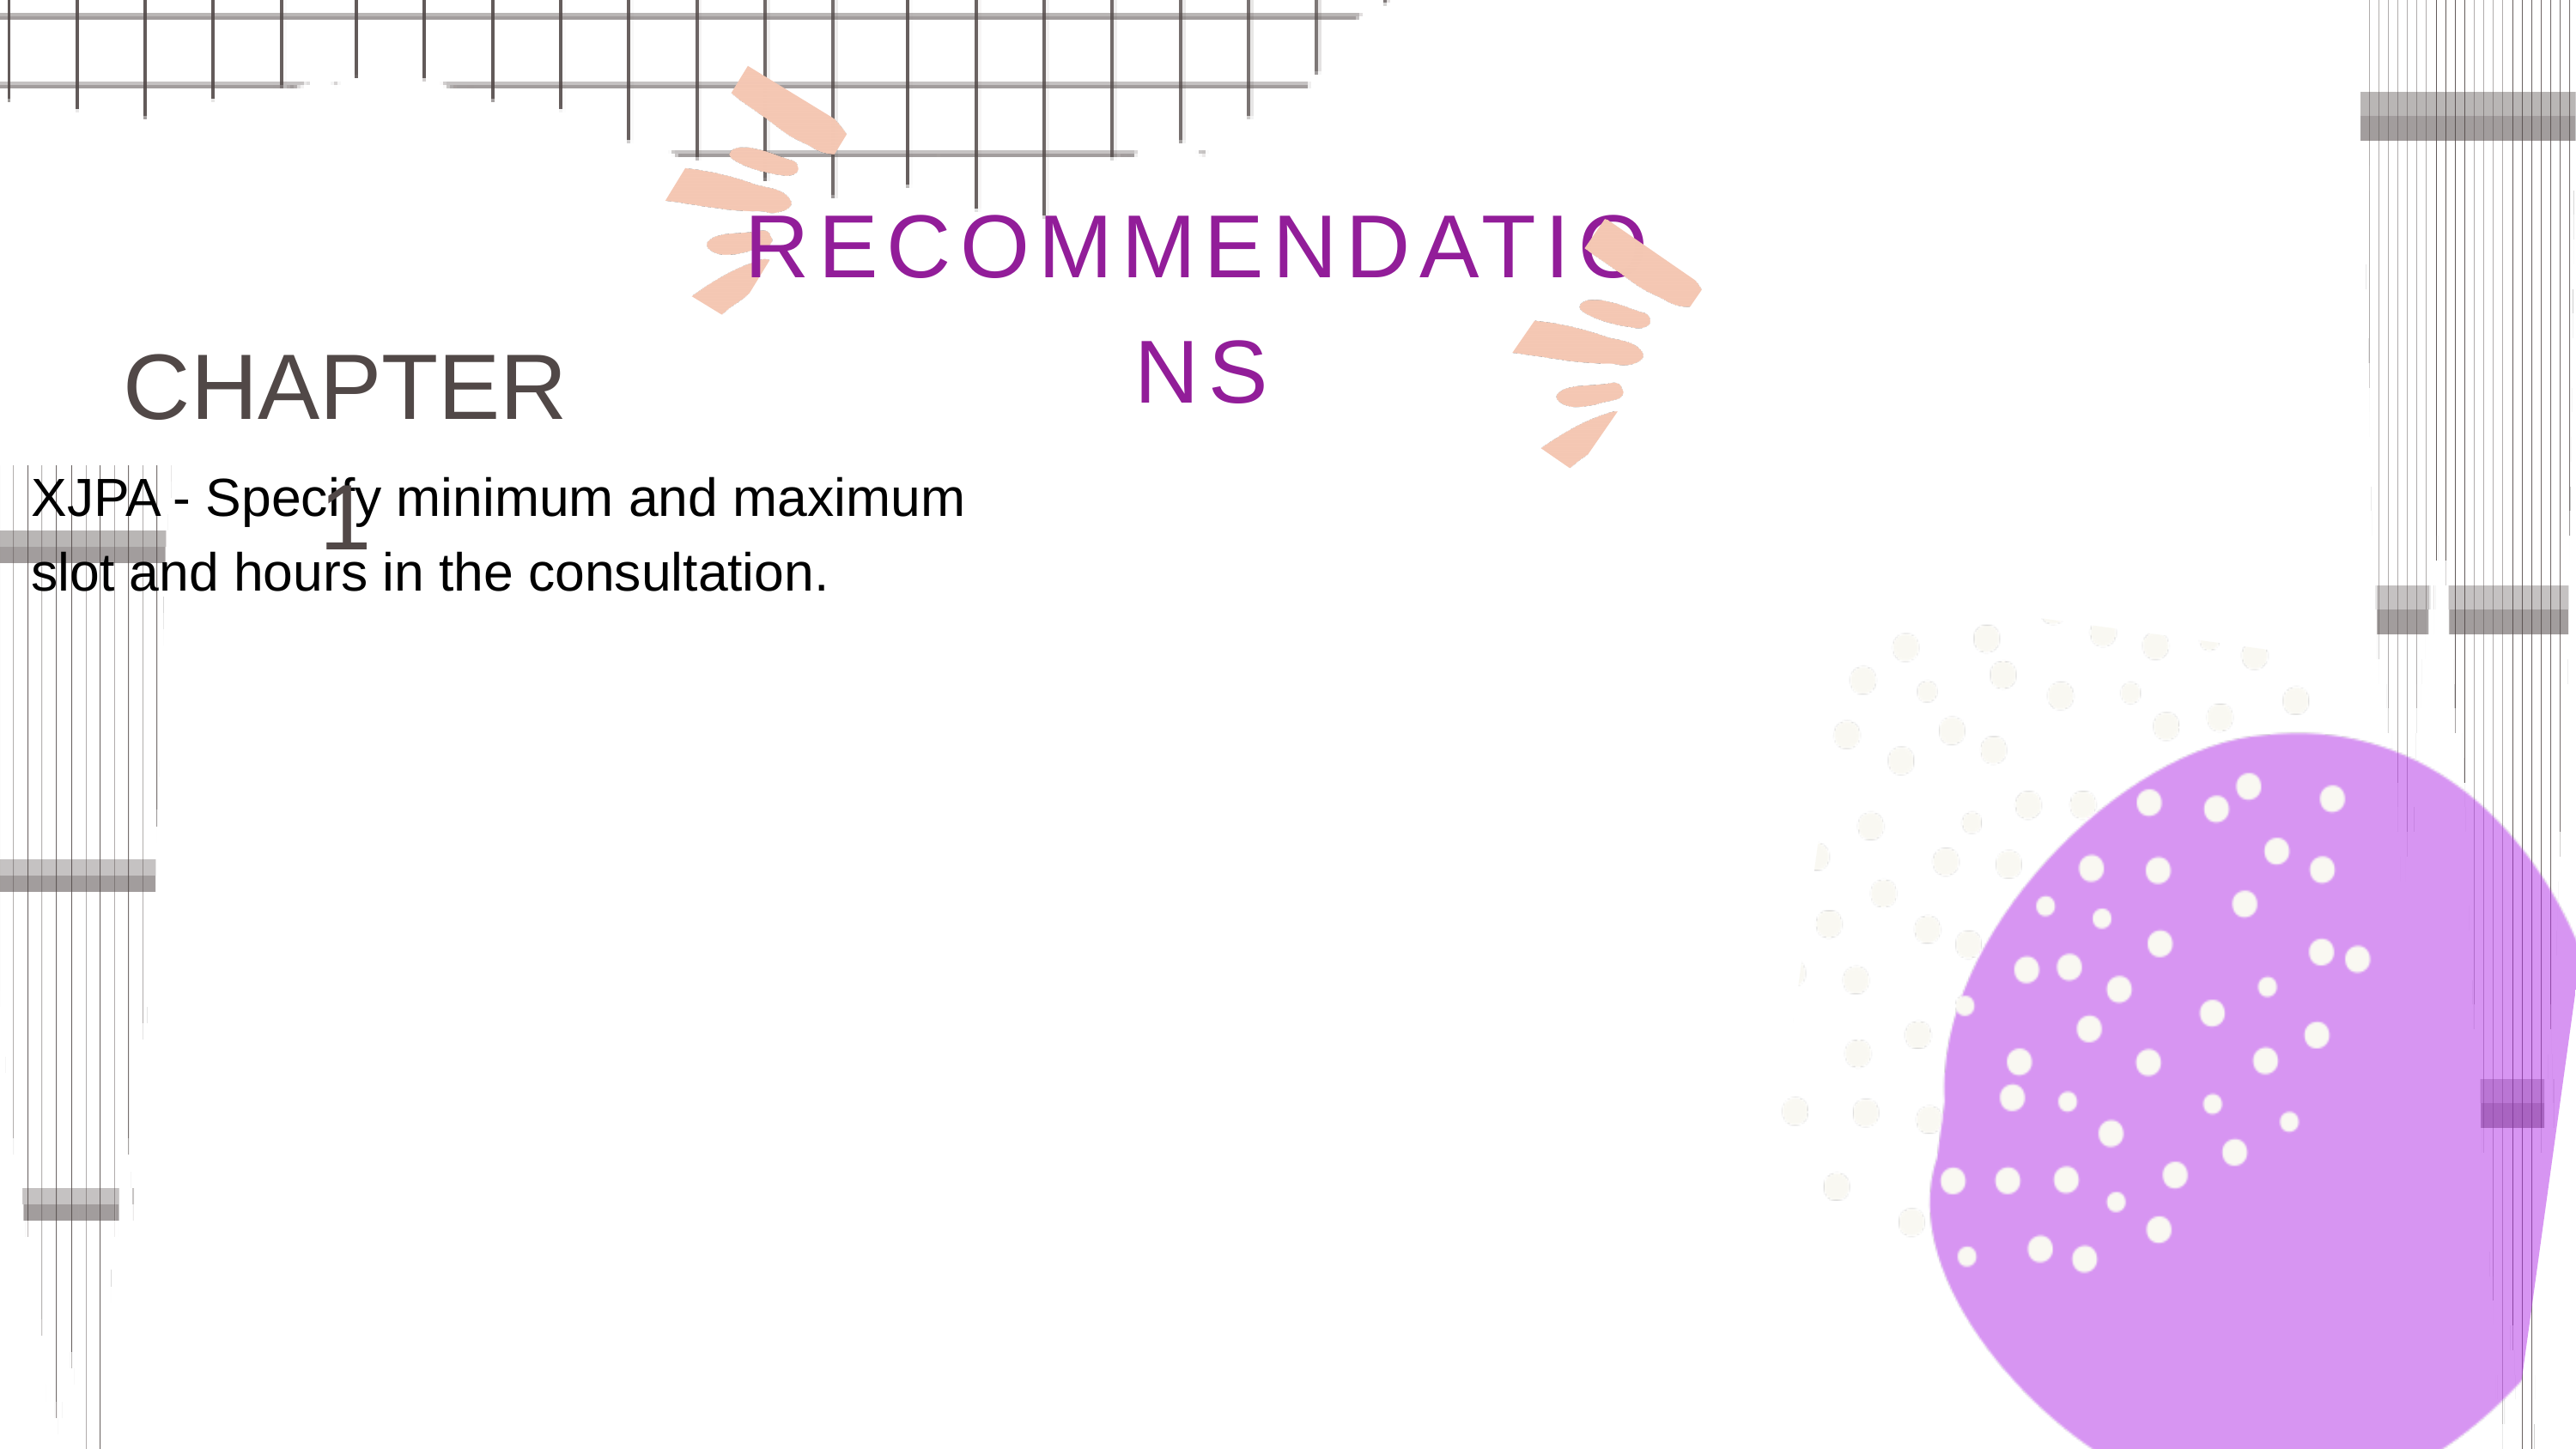

RECOMMENDATIONS

CHAPTER 1
XJPA - Specify minimum and maximum
slot and hours in the consultation.